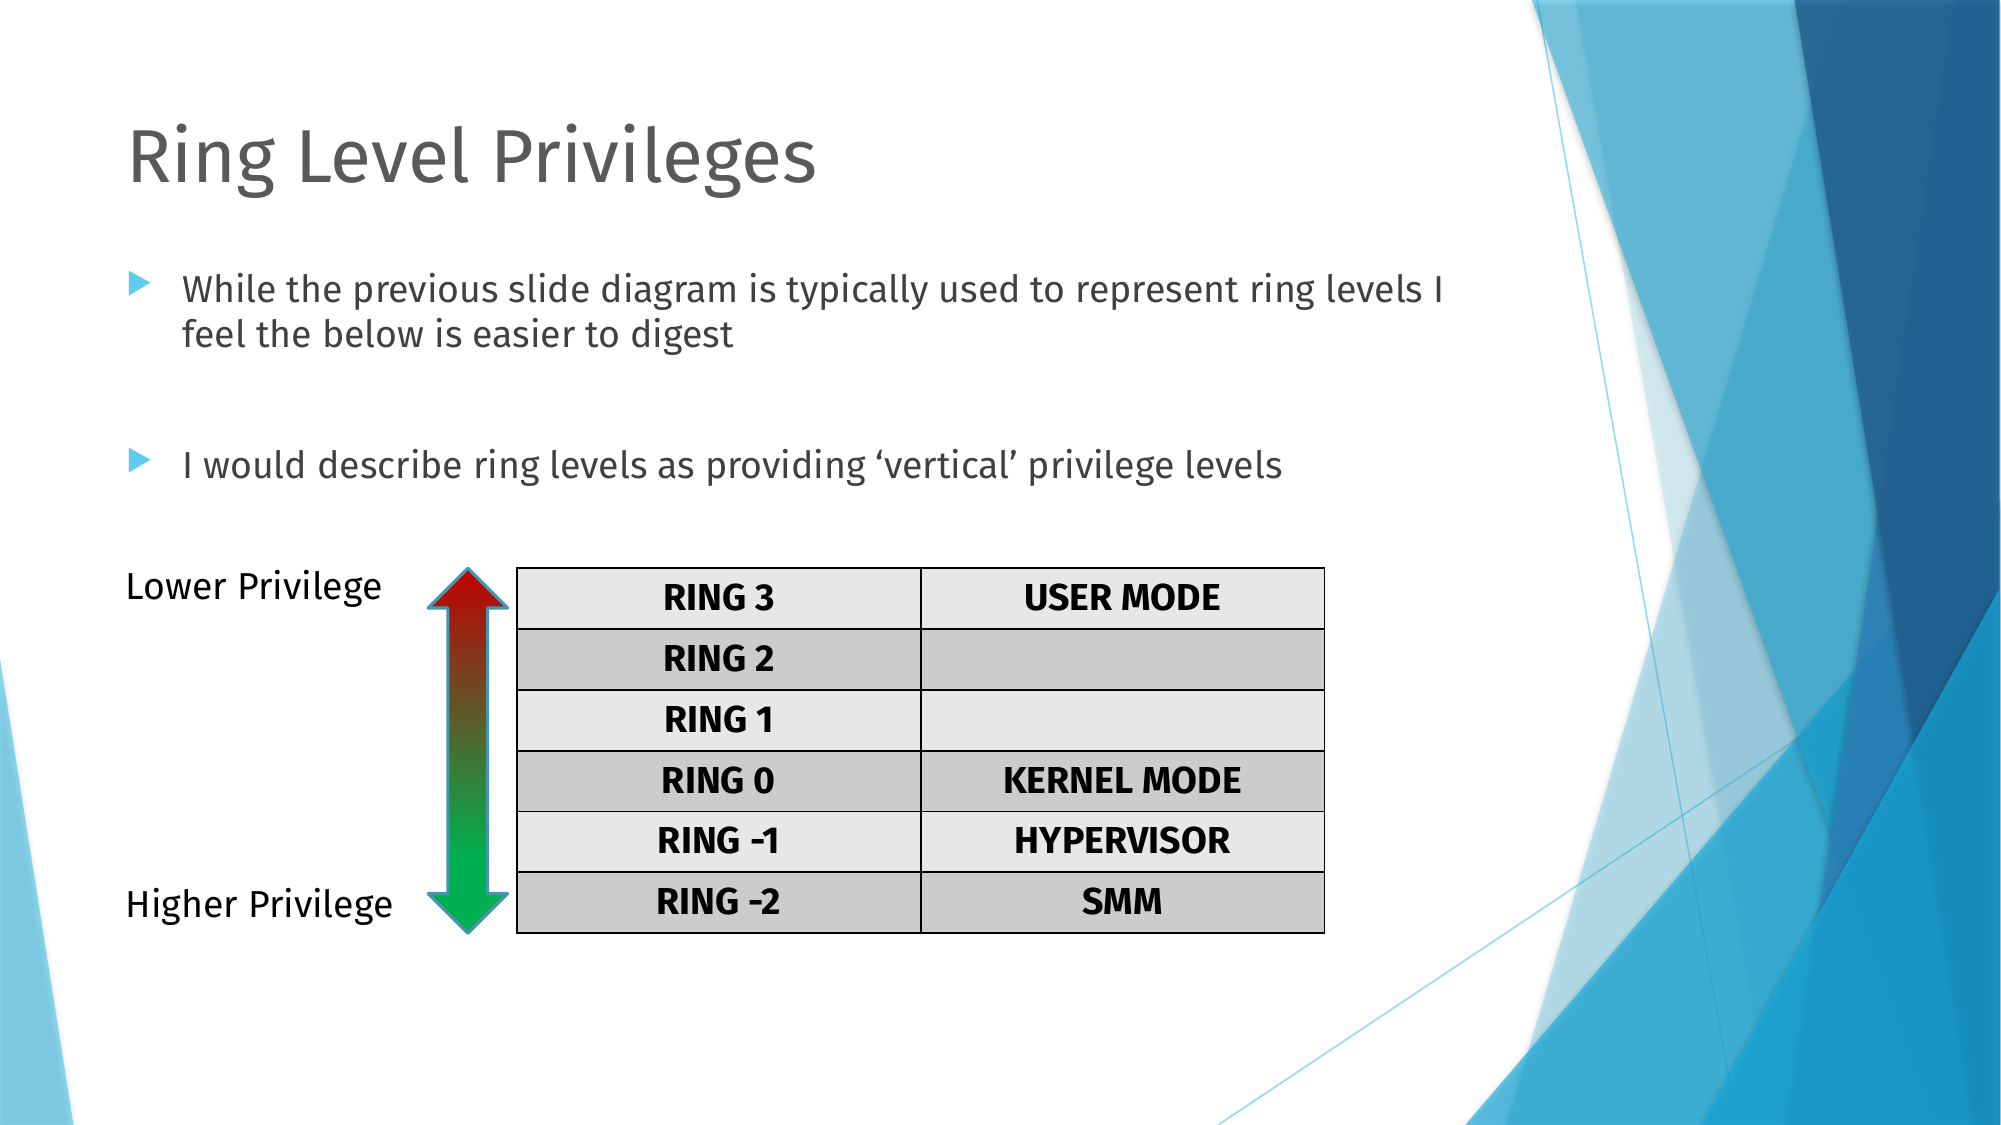

# Ring Level Privileges
While the previous slide diagram is typically used to represent ring levels I feel the below is easier to digest

I would describe ring levels as providing ‘vertical’ privilege levels
Lower Privilege

| RING 3 | USER MODE |
| --- | --- |
| RING 2 |  |
| RING 1 |  |
| RING 0 | KERNEL MODE |
| RING -1 | HYPERVISOR |
| RING -2 | SMM |
Higher Privilege